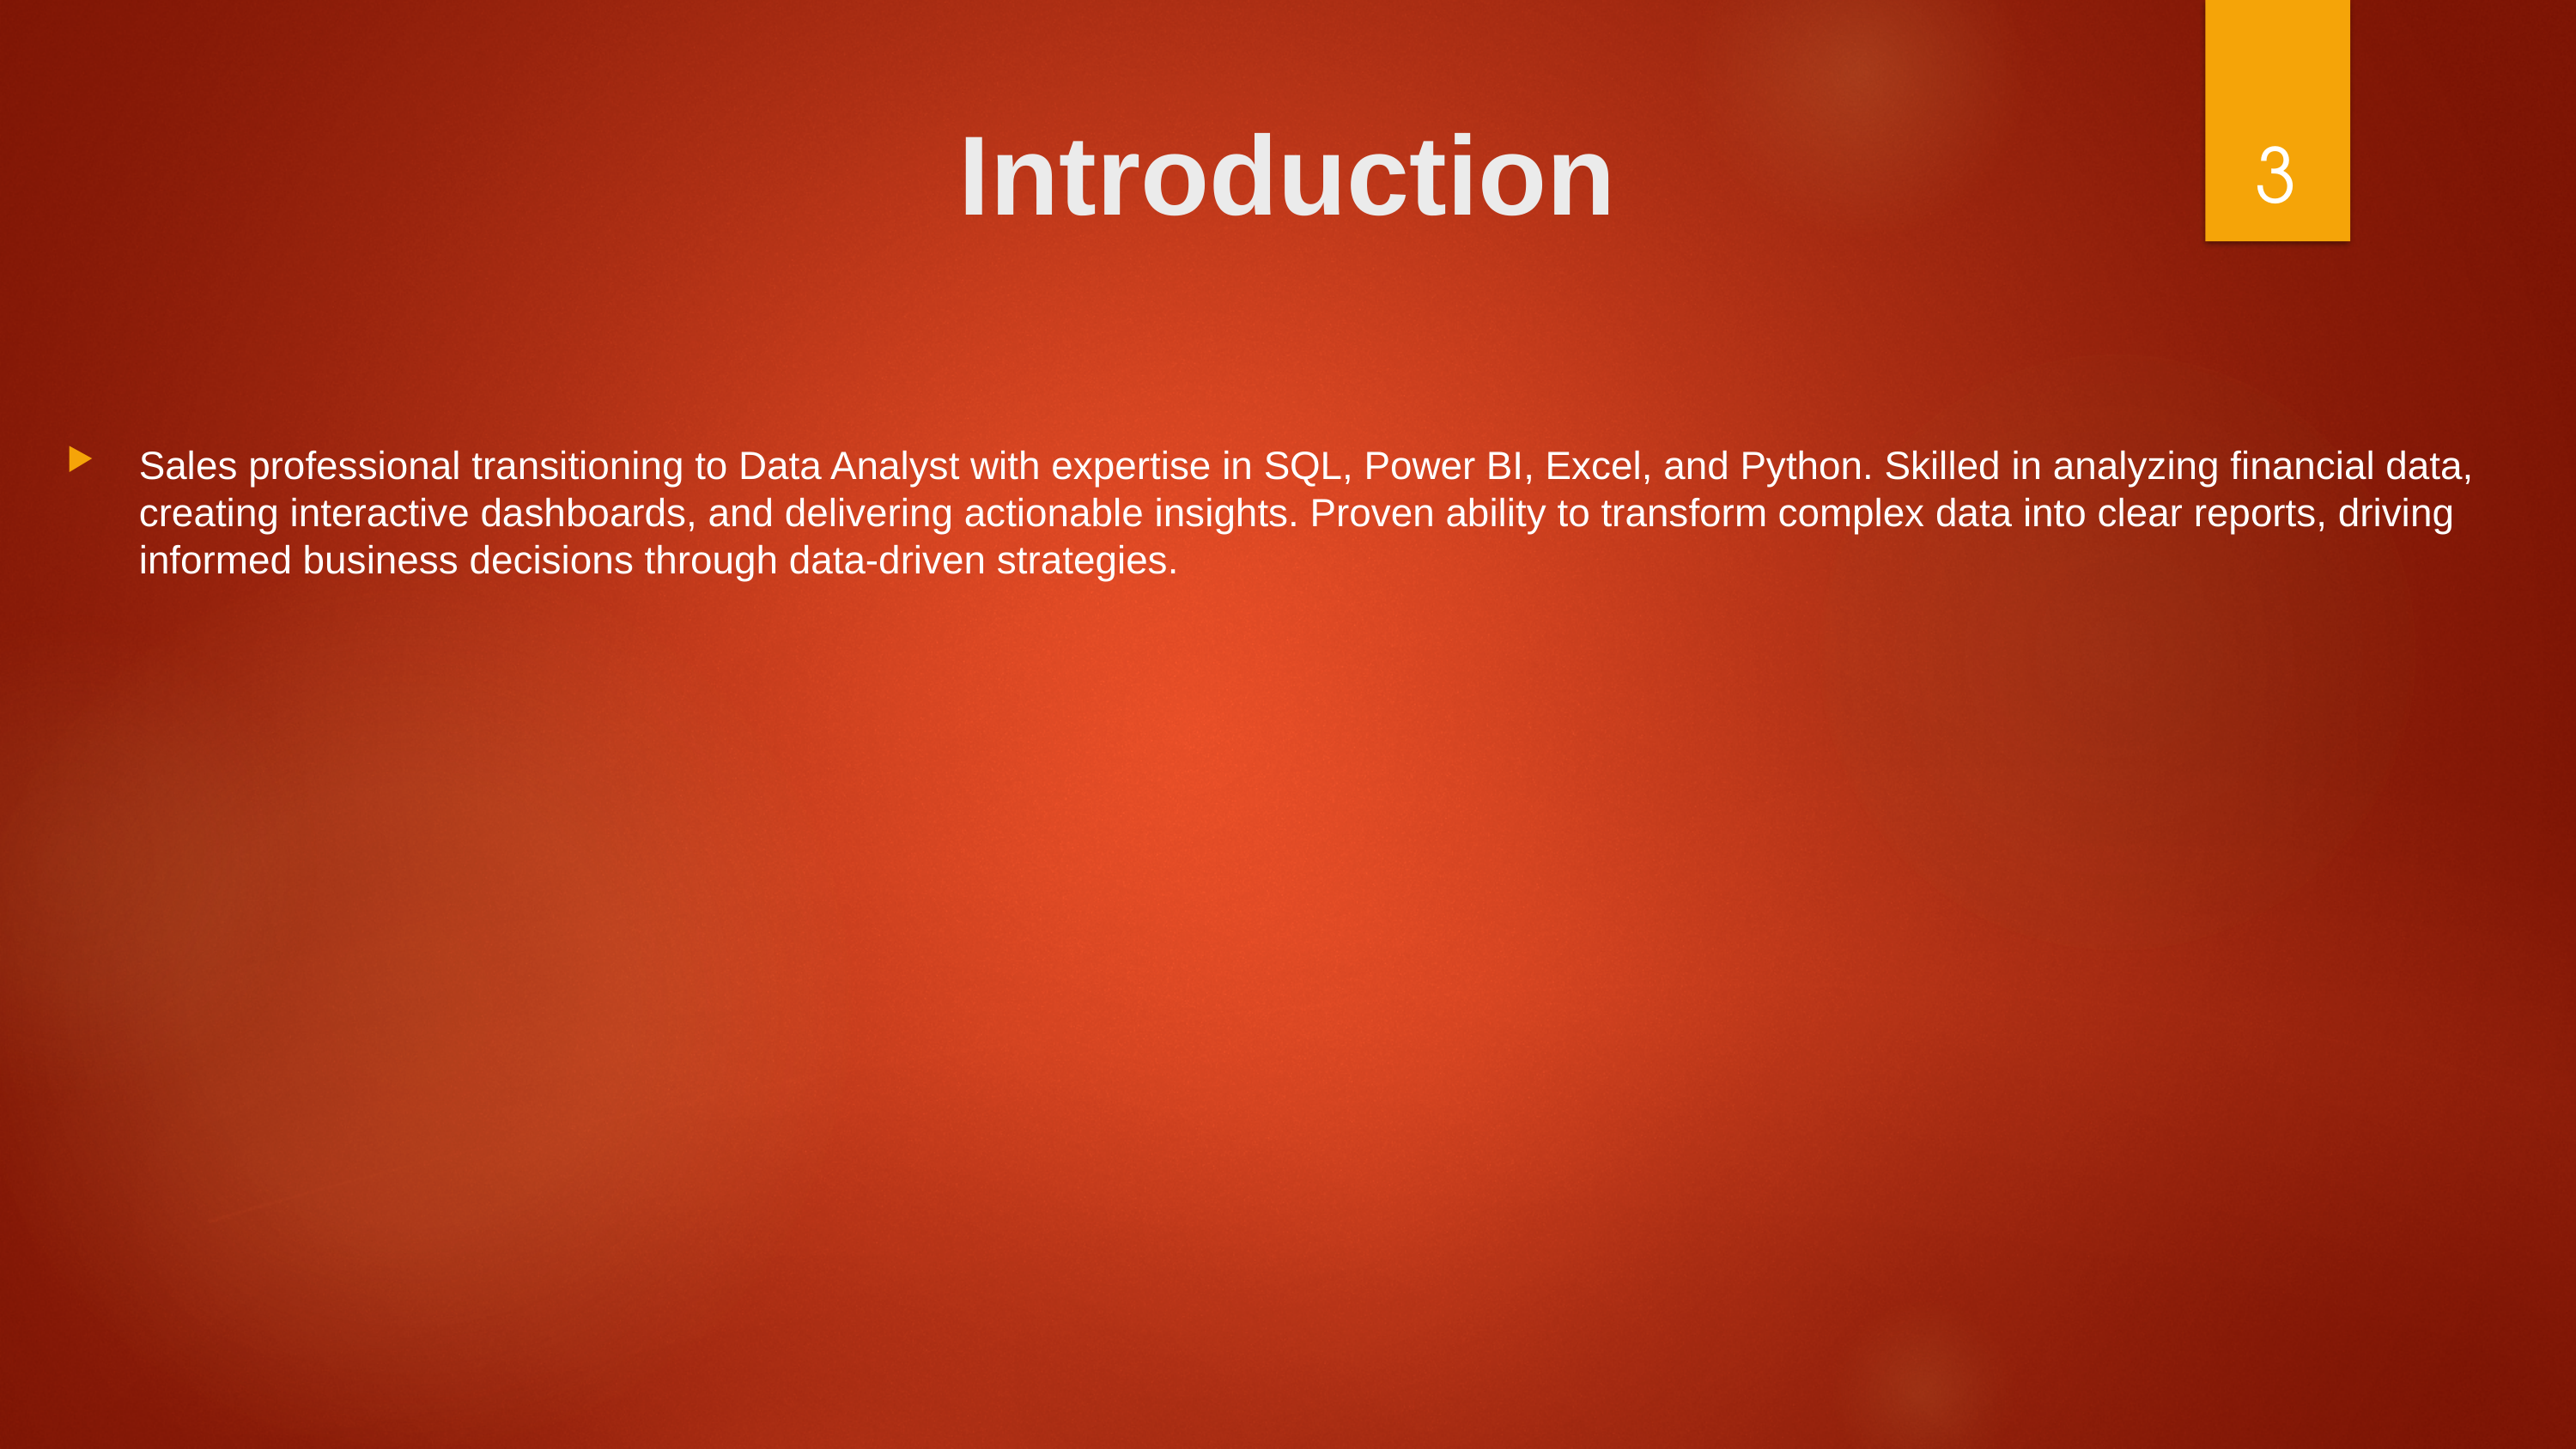

3
# Introduction
Sales professional transitioning to Data Analyst with expertise in SQL, Power BI, Excel, and Python. Skilled in analyzing financial data, creating interactive dashboards, and delivering actionable insights. Proven ability to transform complex data into clear reports, driving informed business decisions through data-driven strategies.